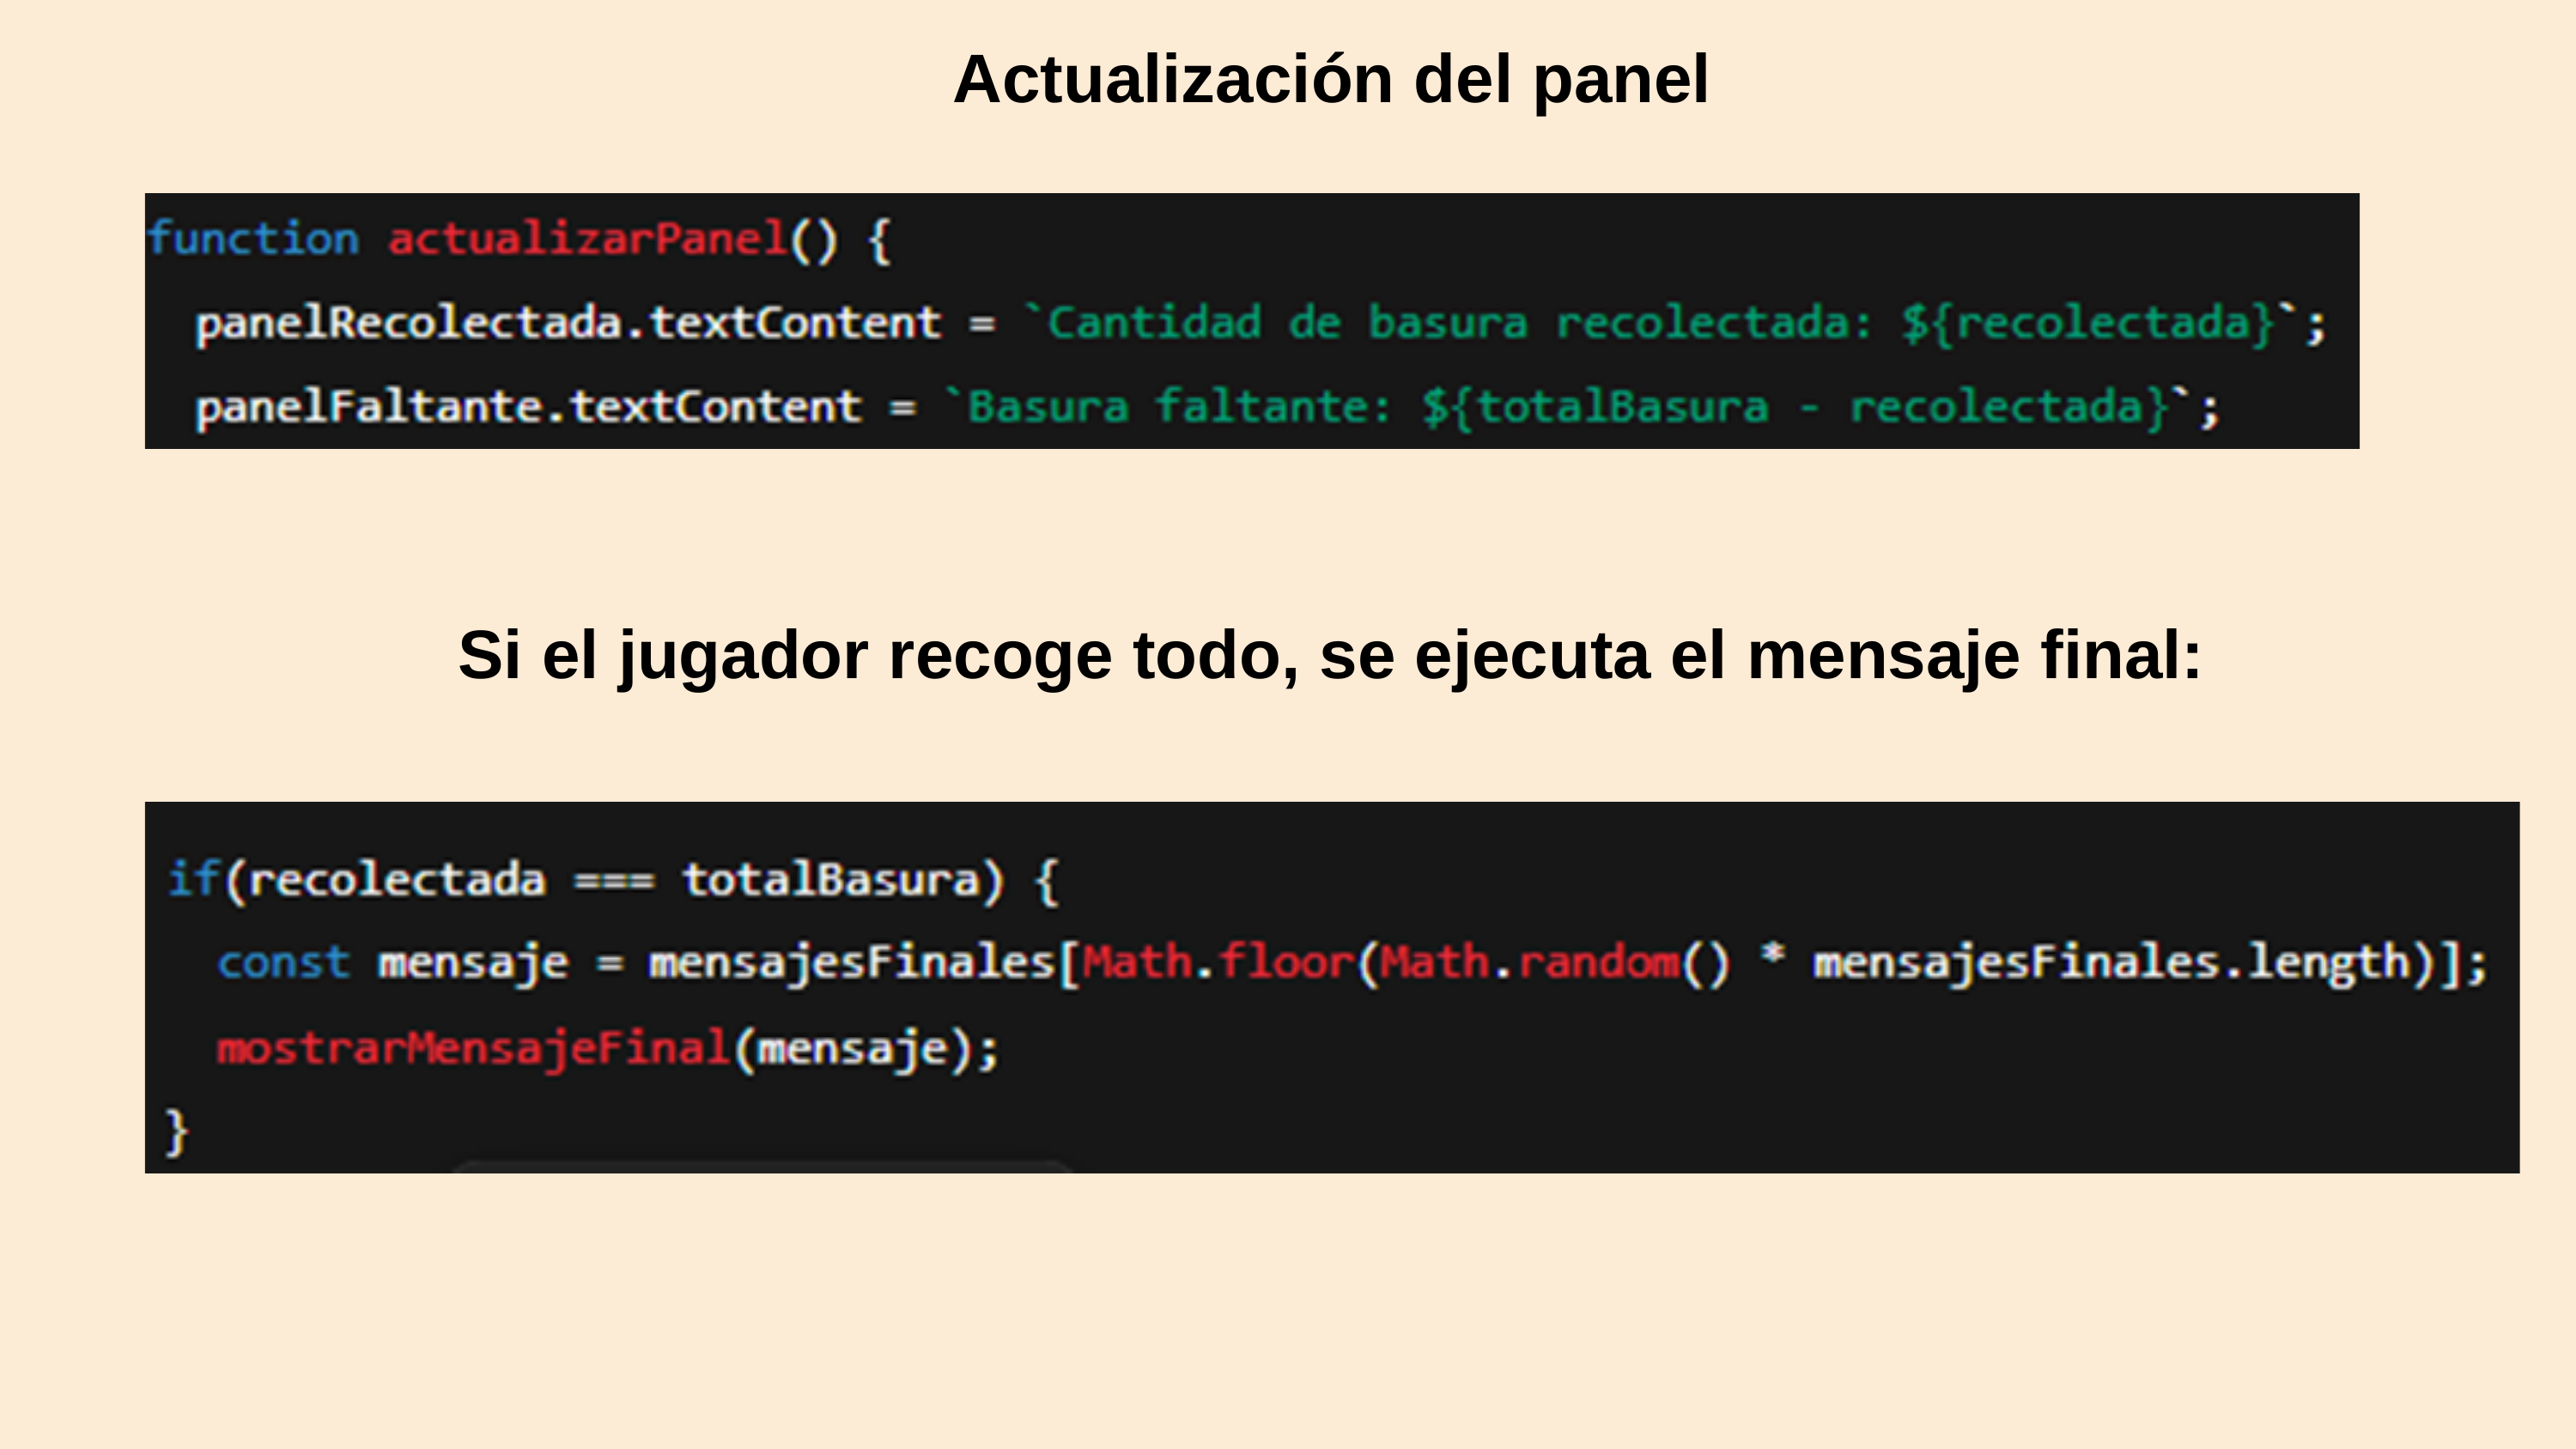

Actualización del panel

Si el jugador recoge todo, se ejecuta el mensaje final: